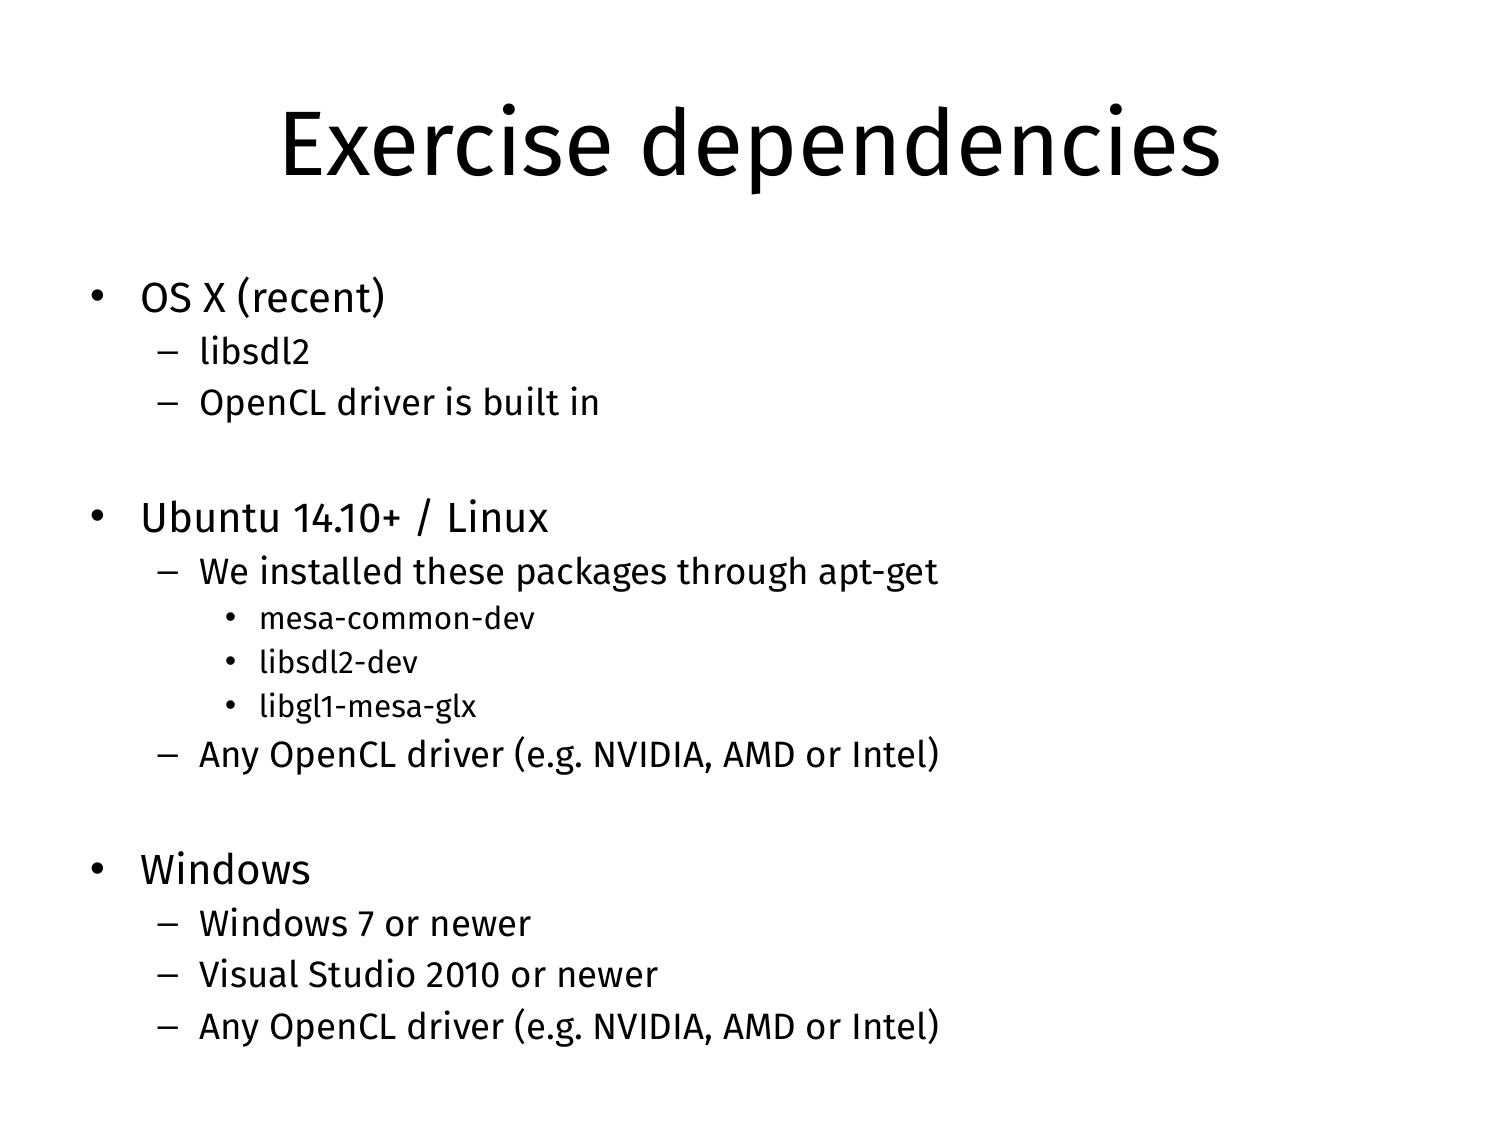

# Exercise dependencies
OS X (recent)
libsdl2
OpenCL driver is built in

Ubuntu 14.10+ / Linux
We installed these packages through apt-get
mesa-common-dev
libsdl2-dev
libgl1-mesa-glx
Any OpenCL driver (e.g. NVIDIA, AMD or Intel)

Windows
Windows 7 or newer
Visual Studio 2010 or newer
Any OpenCL driver (e.g. NVIDIA, AMD or Intel)